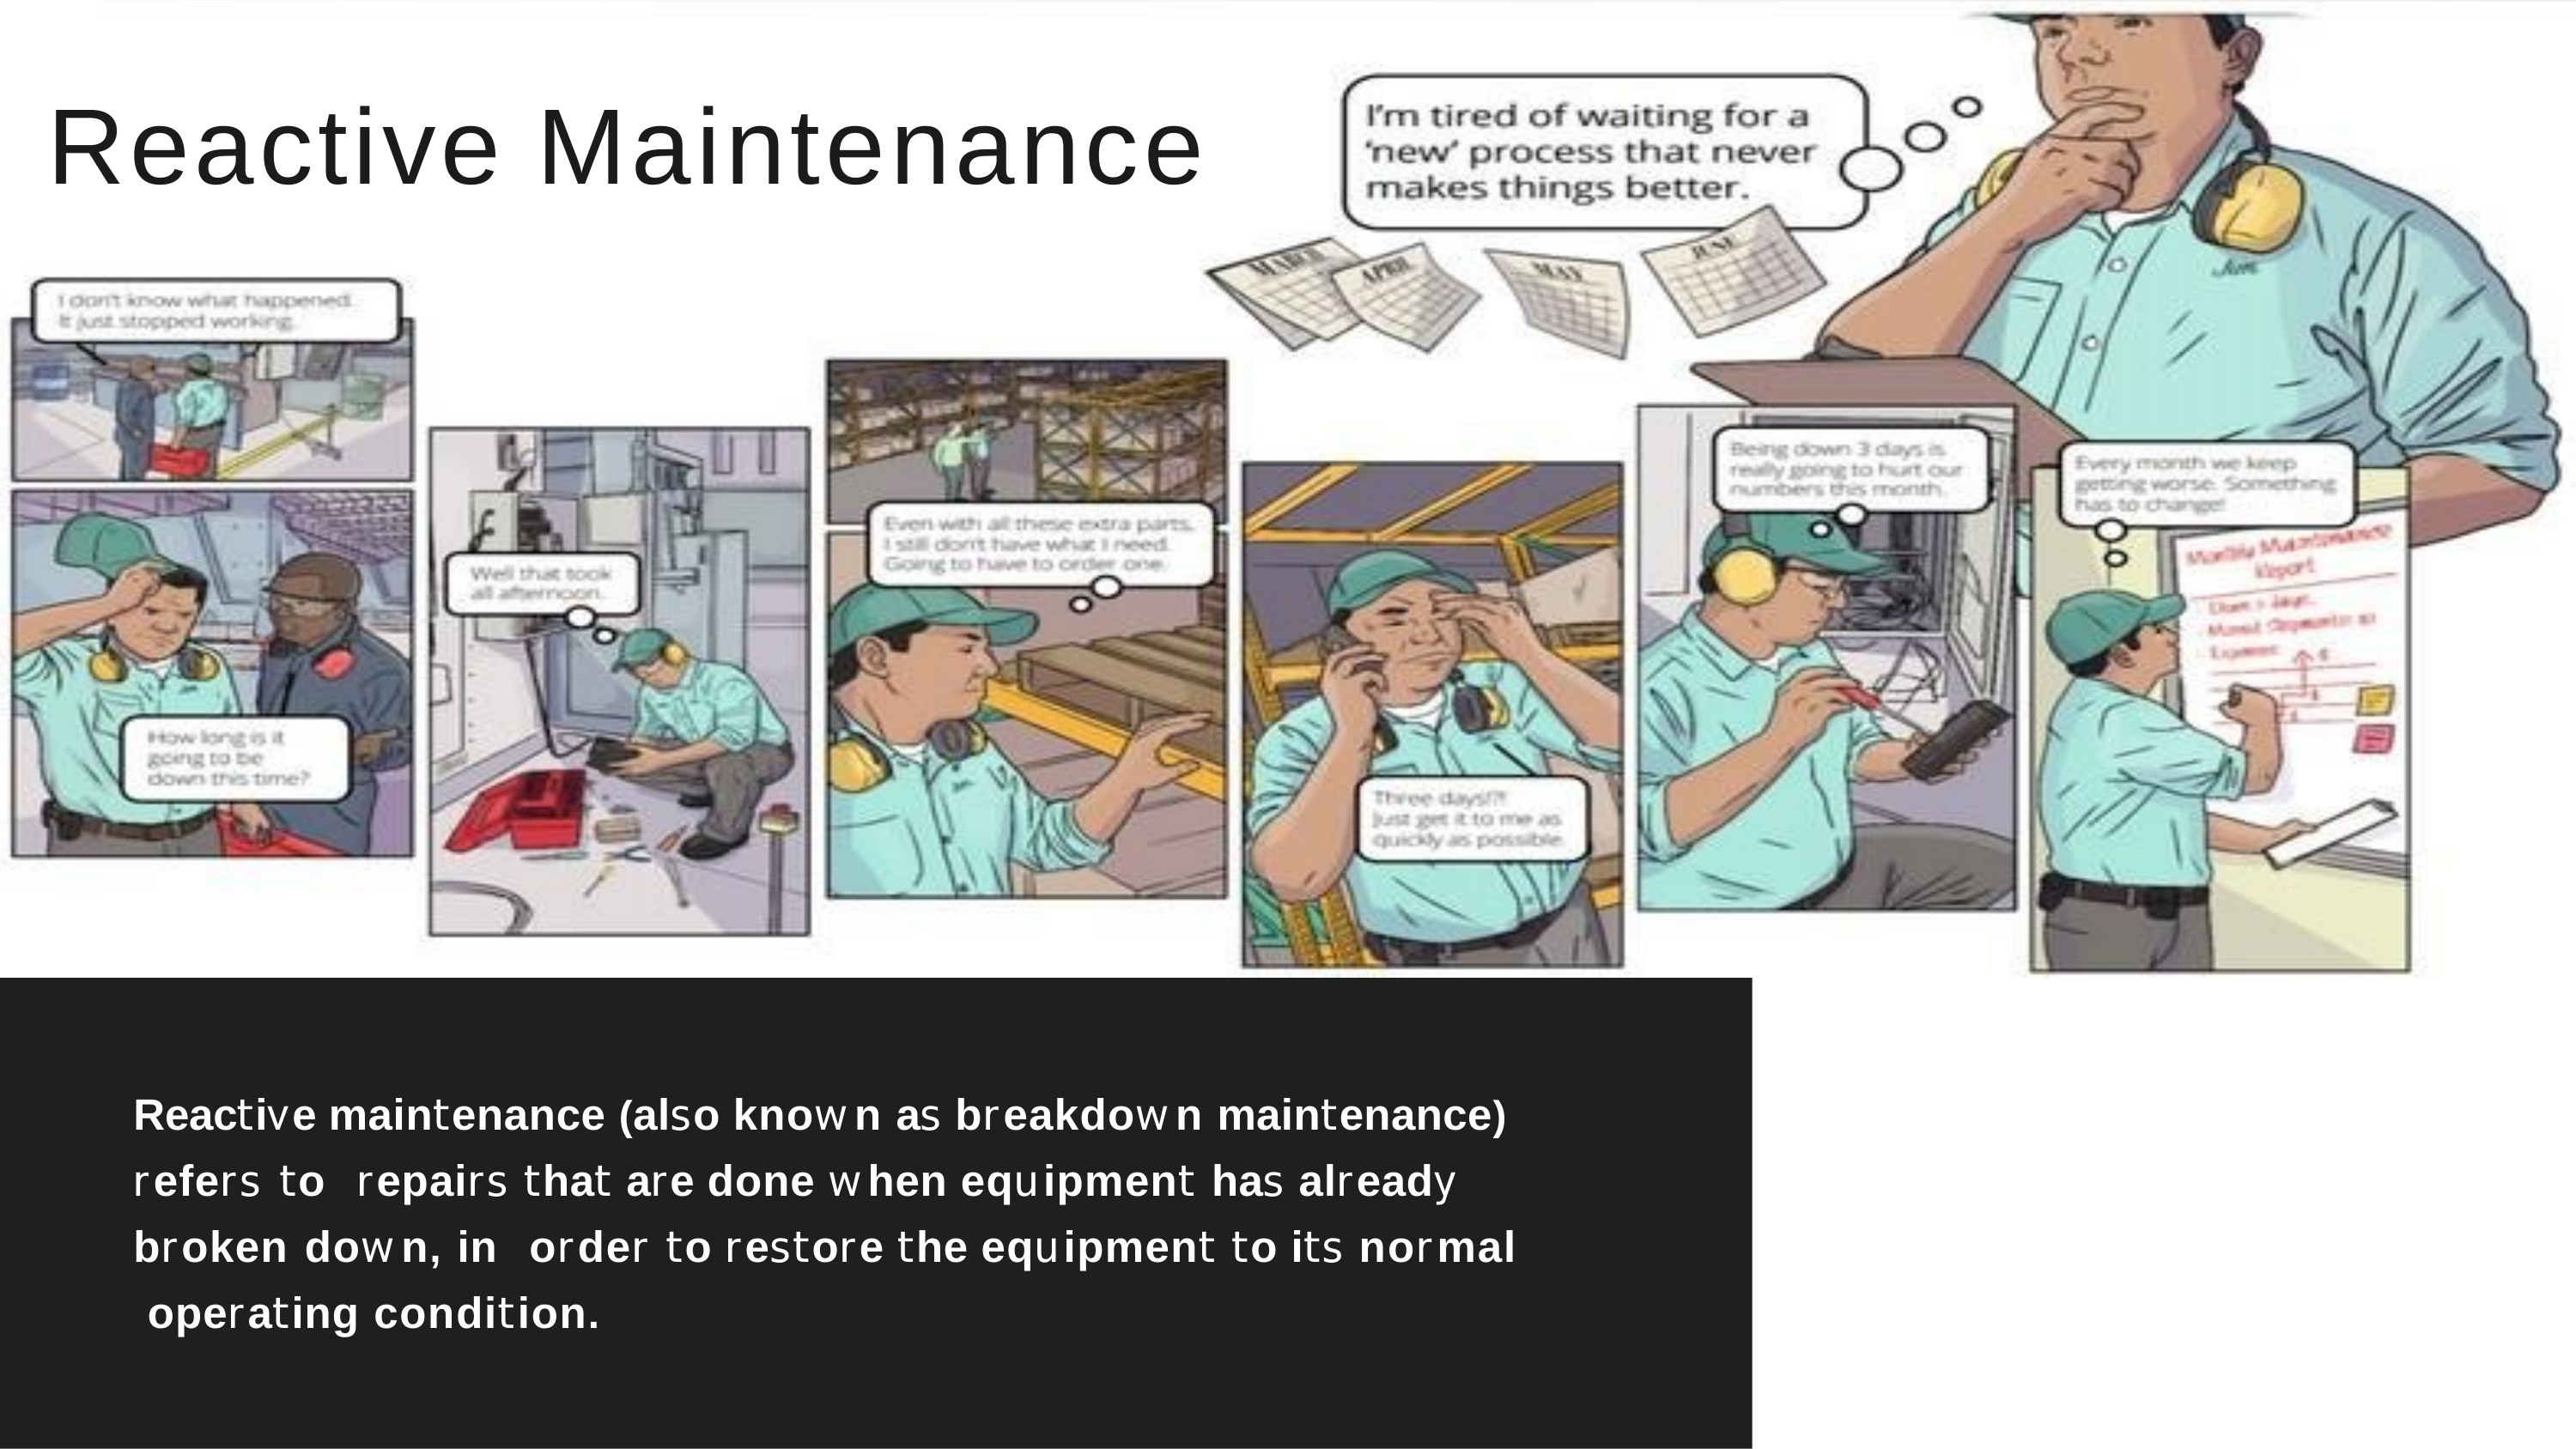

# Reactive Maintenance

Reactive maintenance (also known as breakdown maintenance)  refers to	repairs that are done when equipment has already  broken down, in	order to restore the equipment to its normal  operating condition.